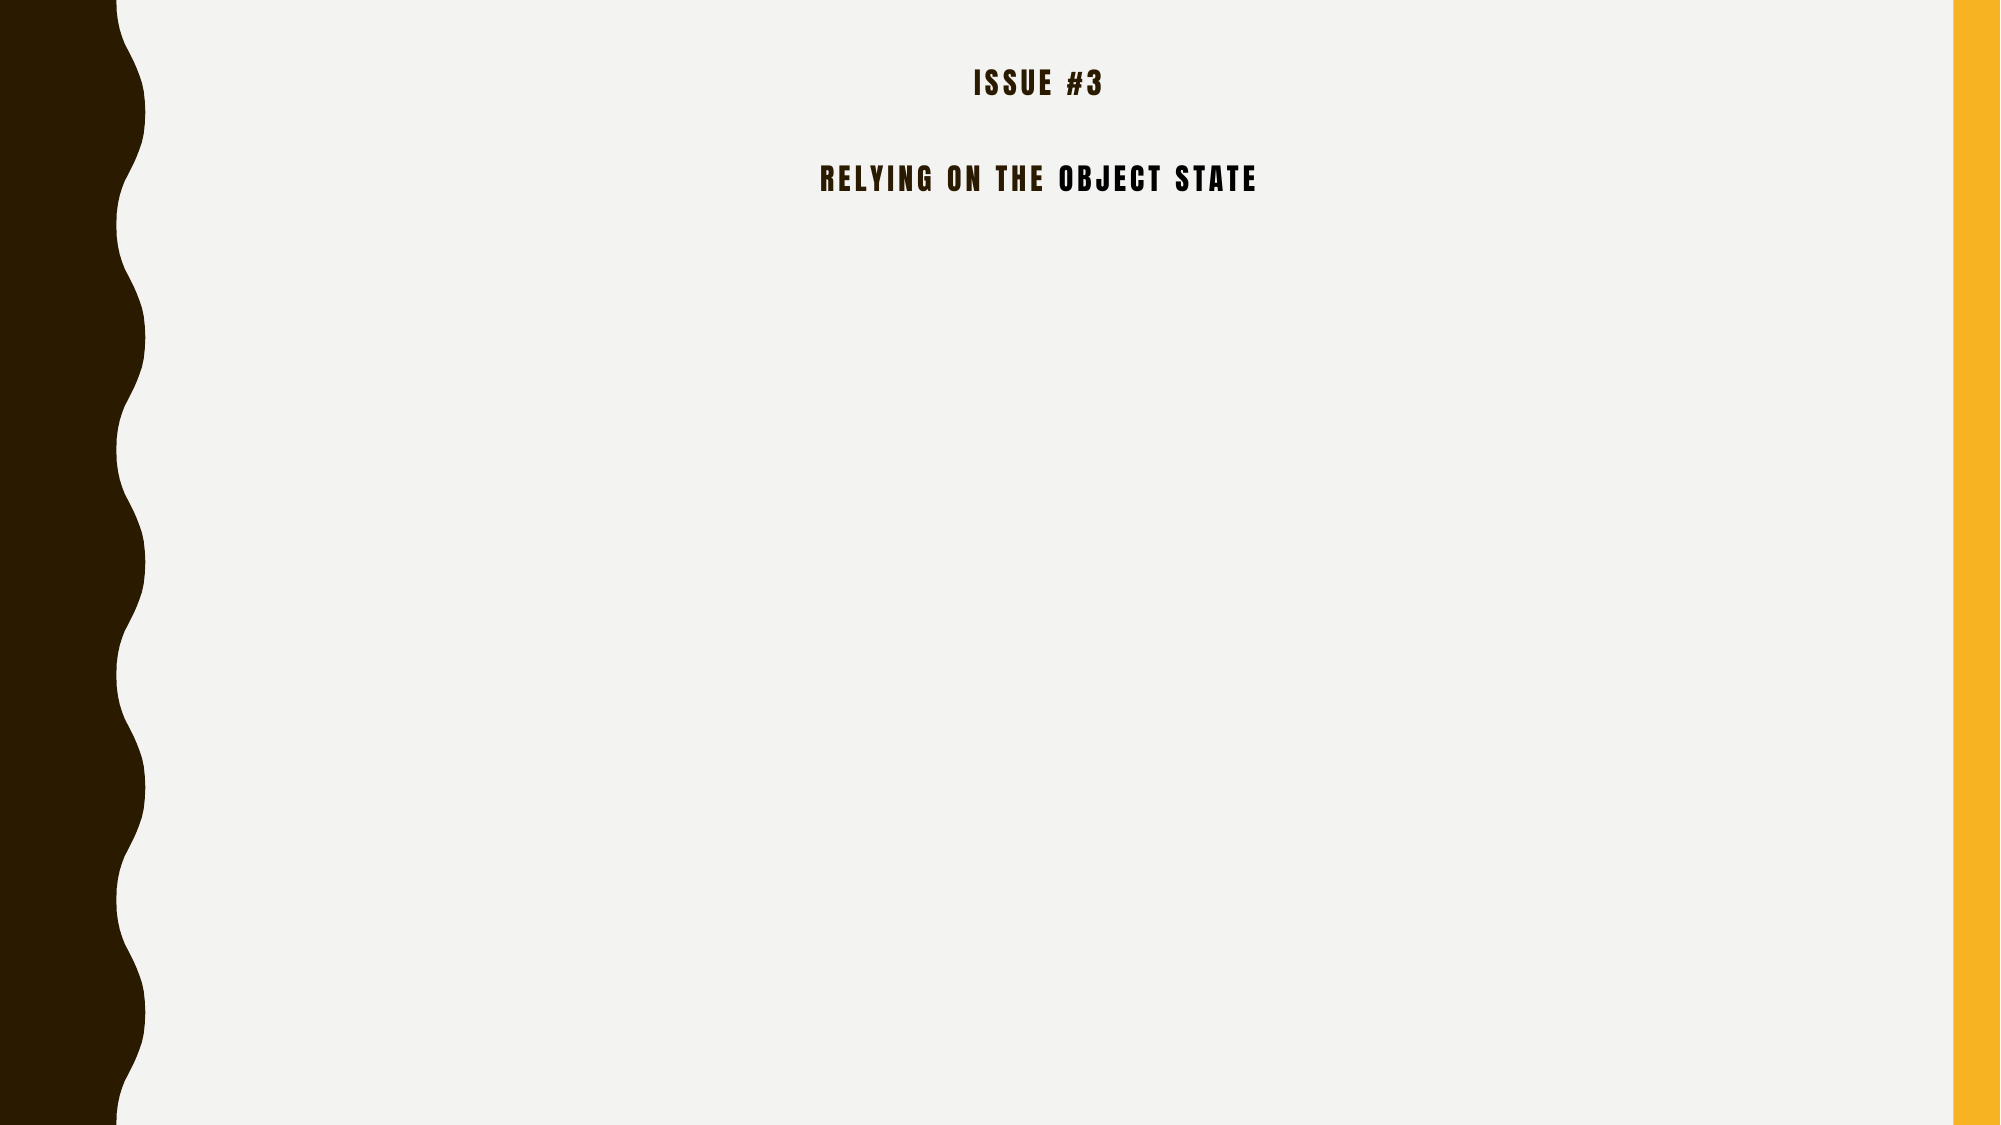

# Issue #3 Relying on the object state